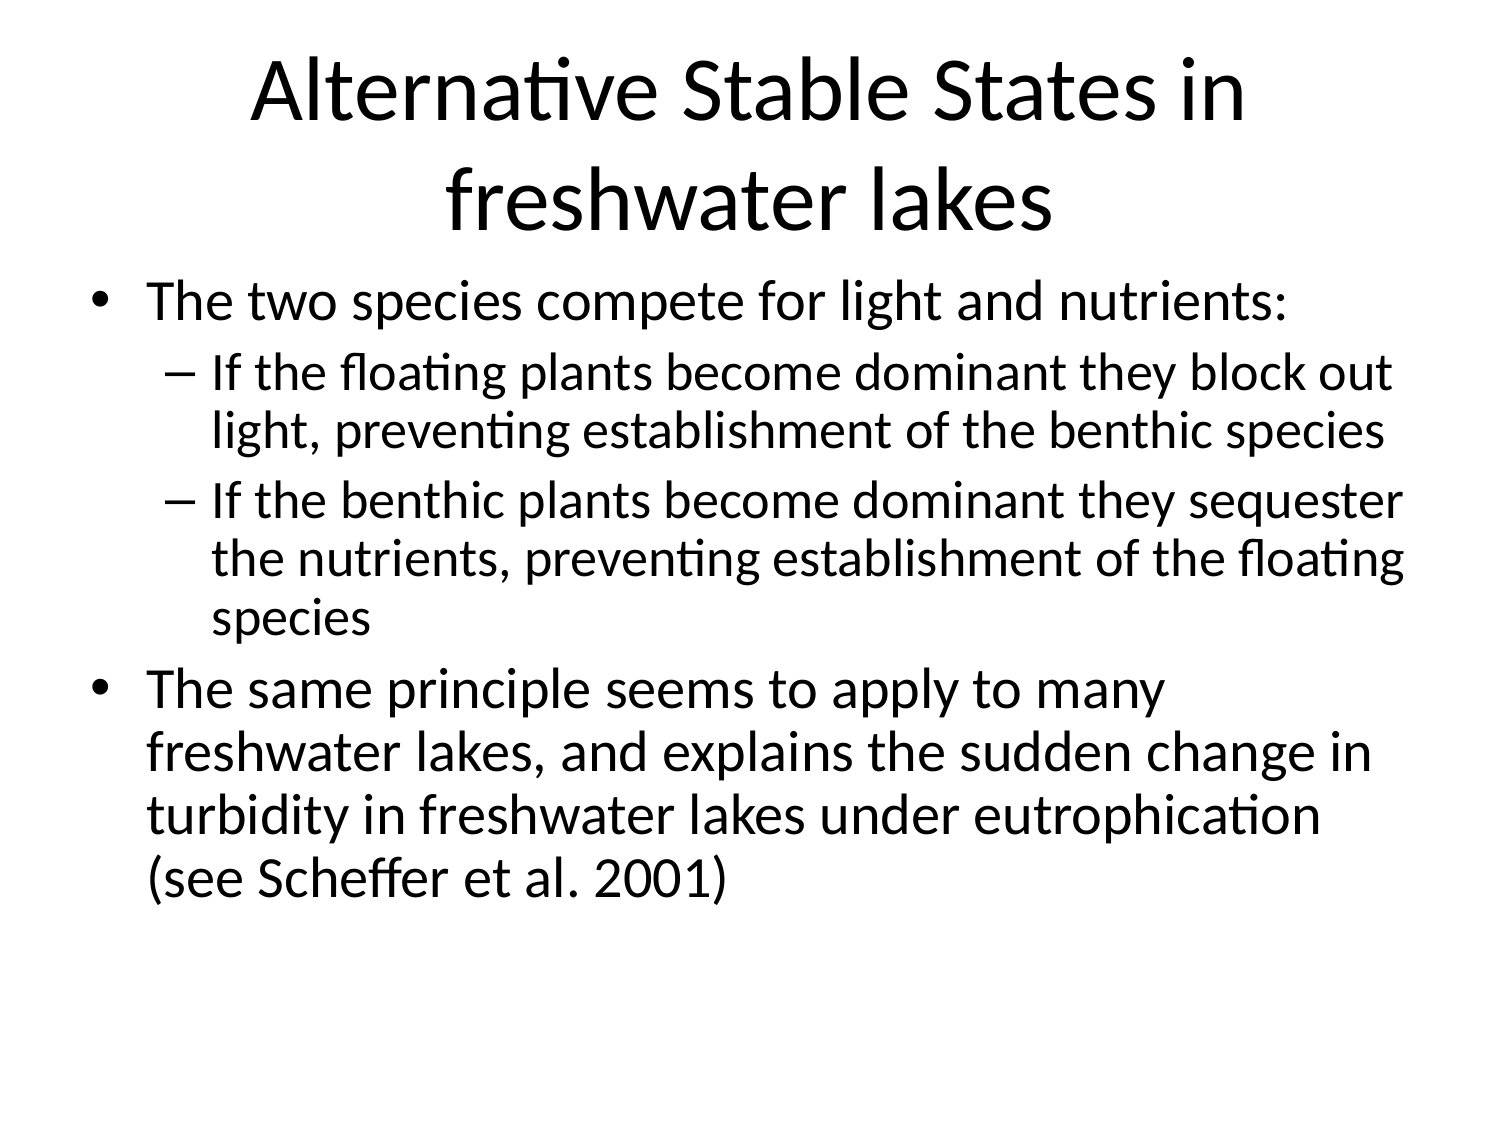

# Alternative Stable States in freshwater lakes
The two species compete for light and nutrients:
If the floating plants become dominant they block out light, preventing establishment of the benthic species
If the benthic plants become dominant they sequester the nutrients, preventing establishment of the floating species
The same principle seems to apply to many freshwater lakes, and explains the sudden change in turbidity in freshwater lakes under eutrophication (see Scheffer et al. 2001)